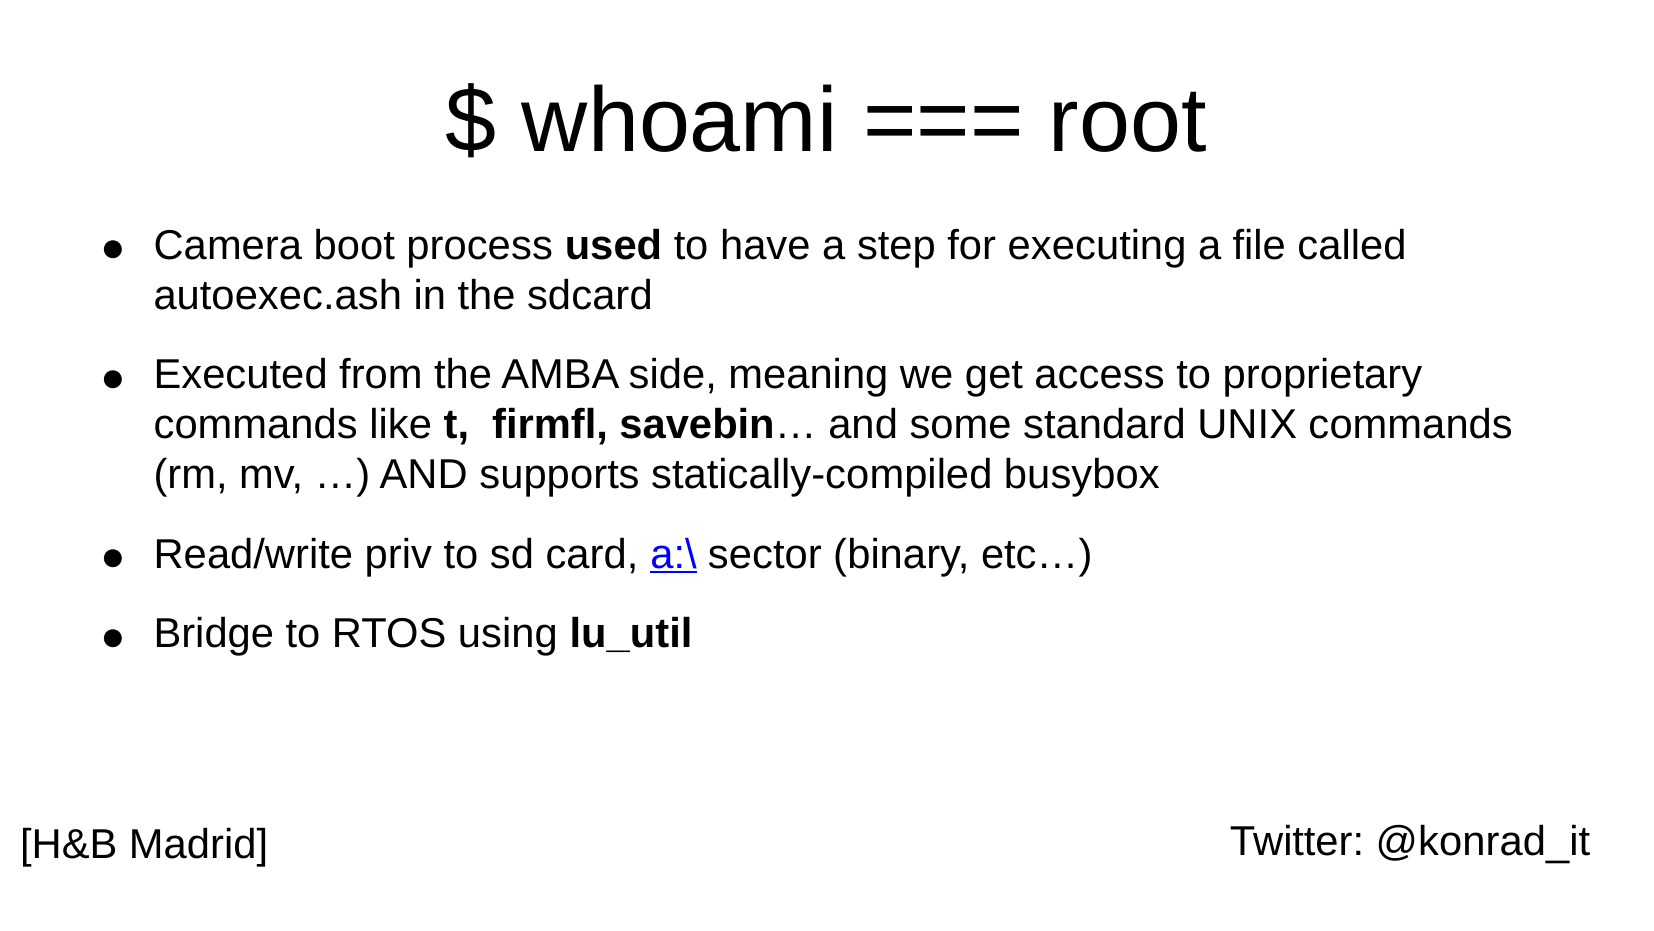

$ whoami === root
Camera boot process used to have a step for executing a file called autoexec.ash in the sdcard
Executed from the AMBA side, meaning we get access to proprietary commands like t,  firmfl, savebin… and some standard UNIX commands (rm, mv, …) AND supports statically-compiled busybox
Read/write priv to sd card, a:\ sector (binary, etc…)
Bridge to RTOS using lu_util
Twitter: @konrad_it
[H&B Madrid]